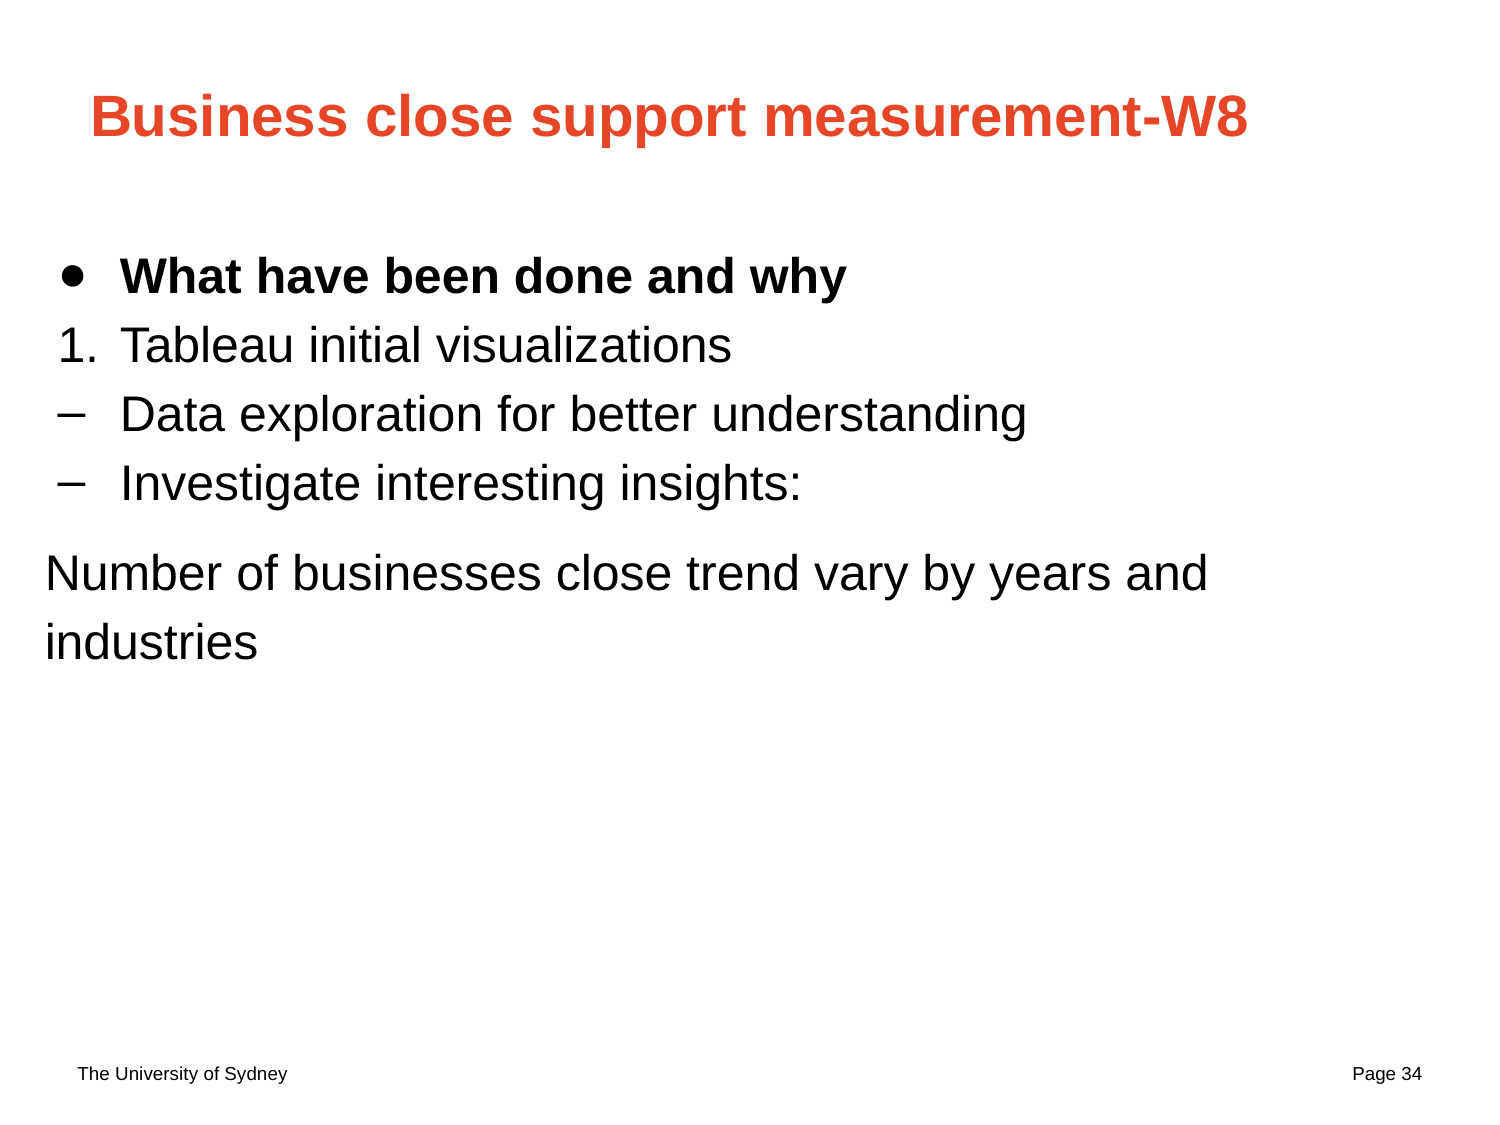

# Business close support measurement-W8

What have been done and why
Tableau initial visualizations
Data exploration for better understanding
Investigate interesting insights:
Number of businesses close trend vary by years and industries